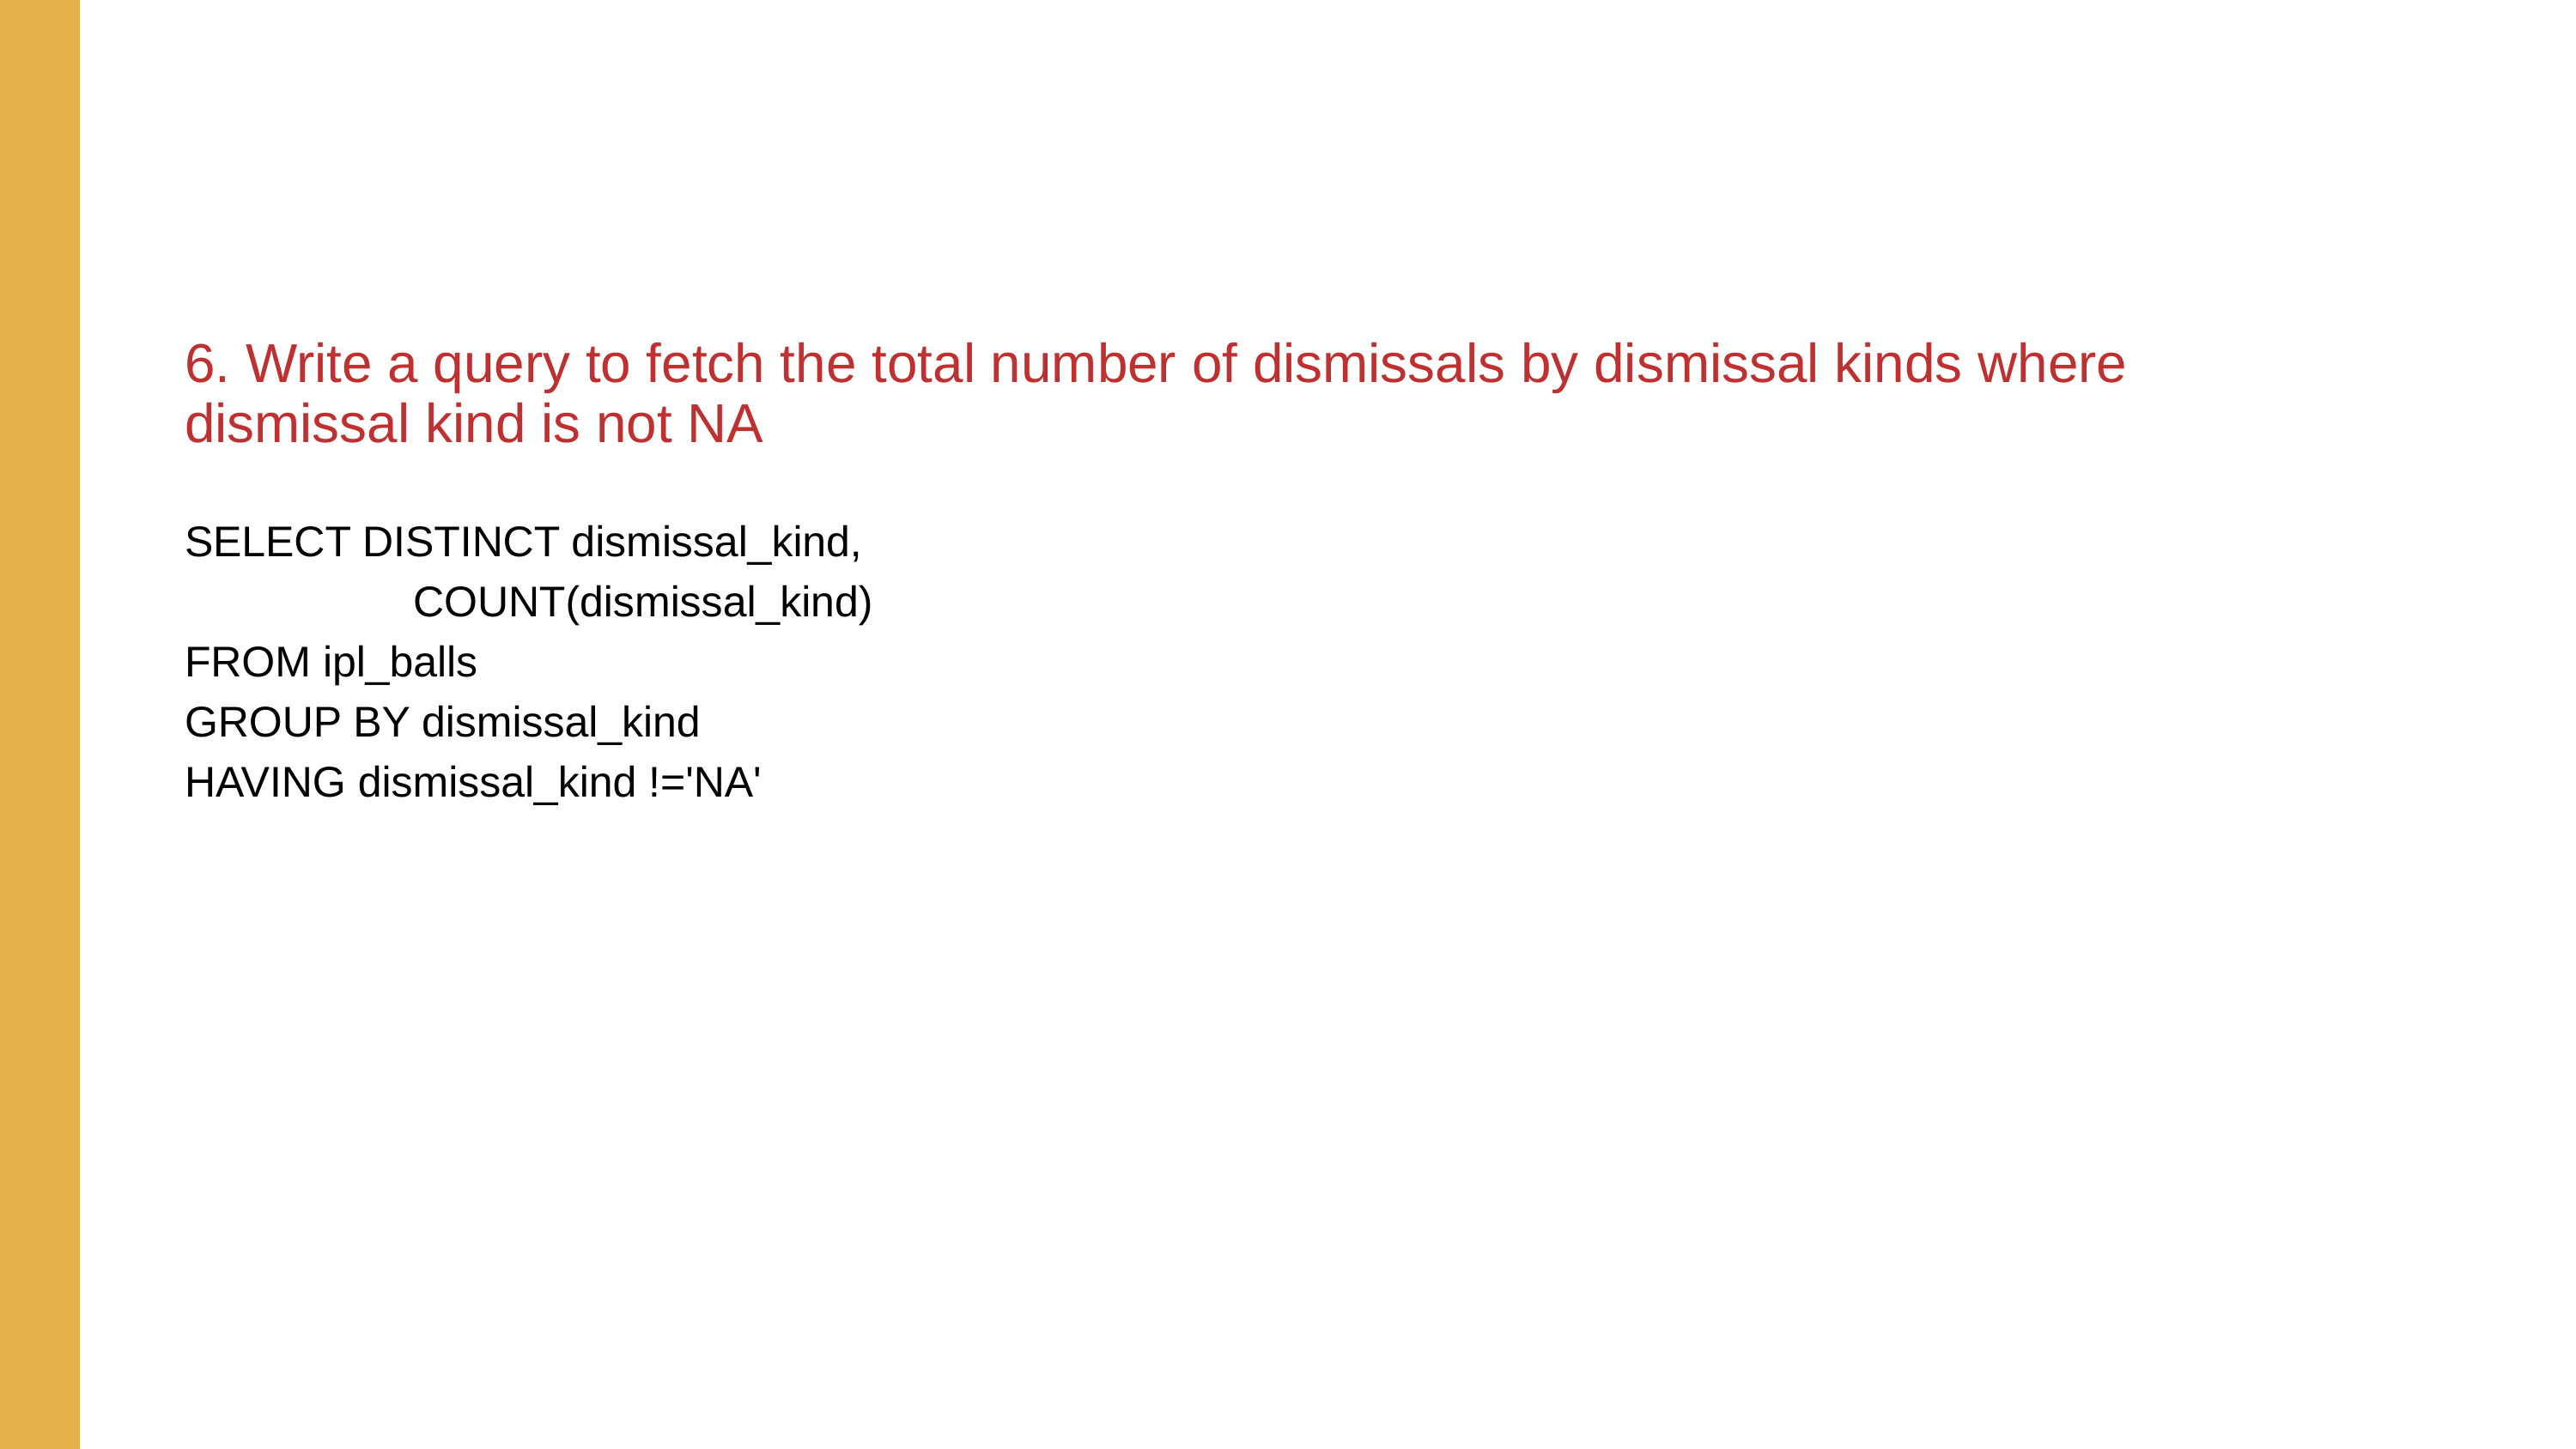

6. Write a query to fetch the total number of dismissals by dismissal kinds where dismissal kind is not NA

SELECT DISTINCT dismissal_kind,
                   COUNT(dismissal_kind)
FROM ipl_balls
GROUP BY dismissal_kind
HAVING dismissal_kind !='NA'